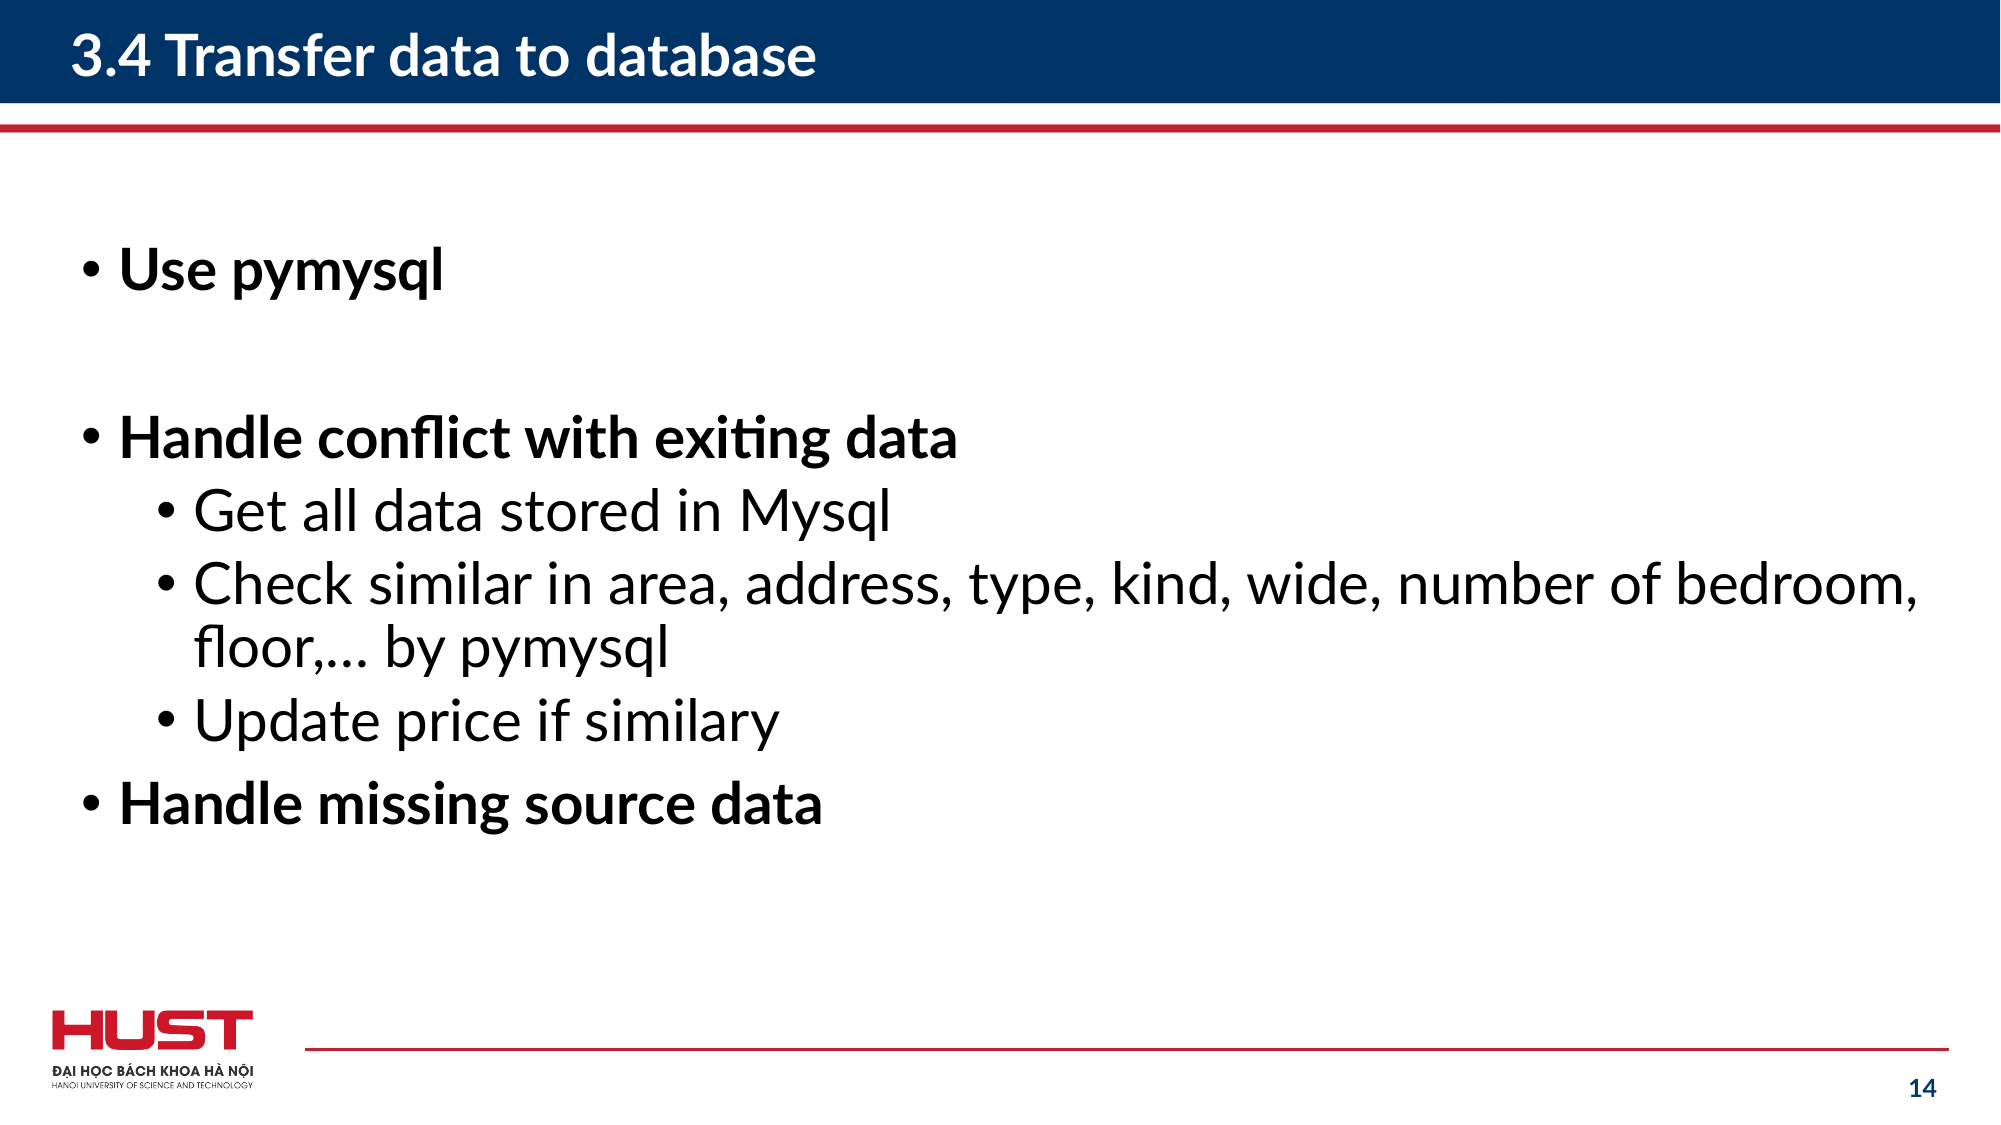

# 3.4 Transfer data to database

Use pymysql

Handle conflict with exiting data
Get all data stored in Mysql
Check similar in area, address, type, kind, wide, number of bedroom, floor,… by pymysql
Update price if similary
Handle missing source data

14